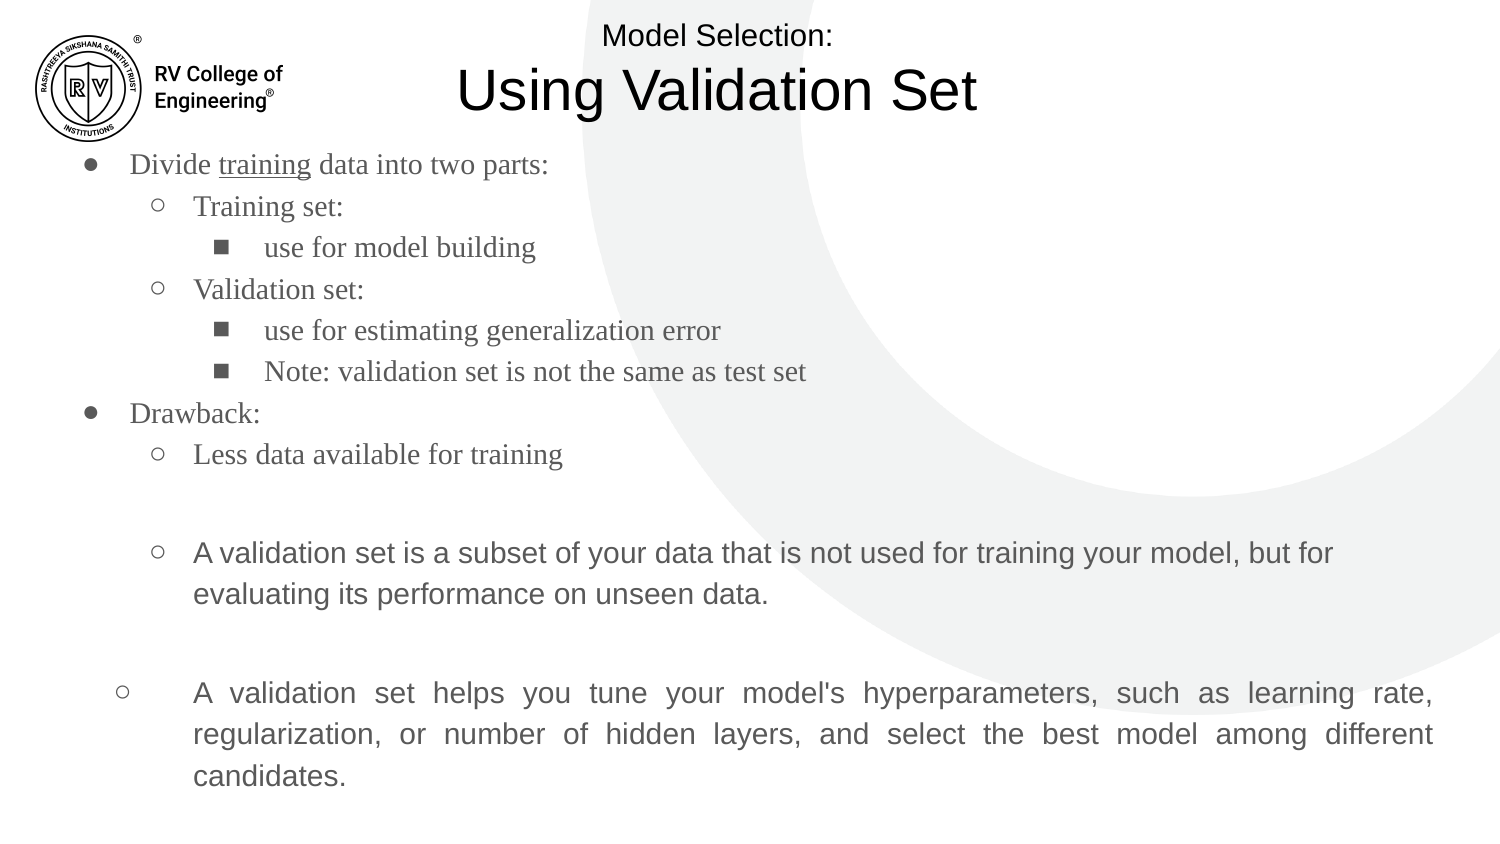

# Model Selection: Using Validation Set
Divide training data into two parts:
Training set:
 use for model building
Validation set:
 use for estimating generalization error
 Note: validation set is not the same as test set
Drawback:
Less data available for training

A validation set is a subset of your data that is not used for training your model, but for evaluating its performance on unseen data.

A validation set helps you tune your model's hyperparameters, such as learning rate, regularization, or number of hidden layers, and select the best model among different candidates.